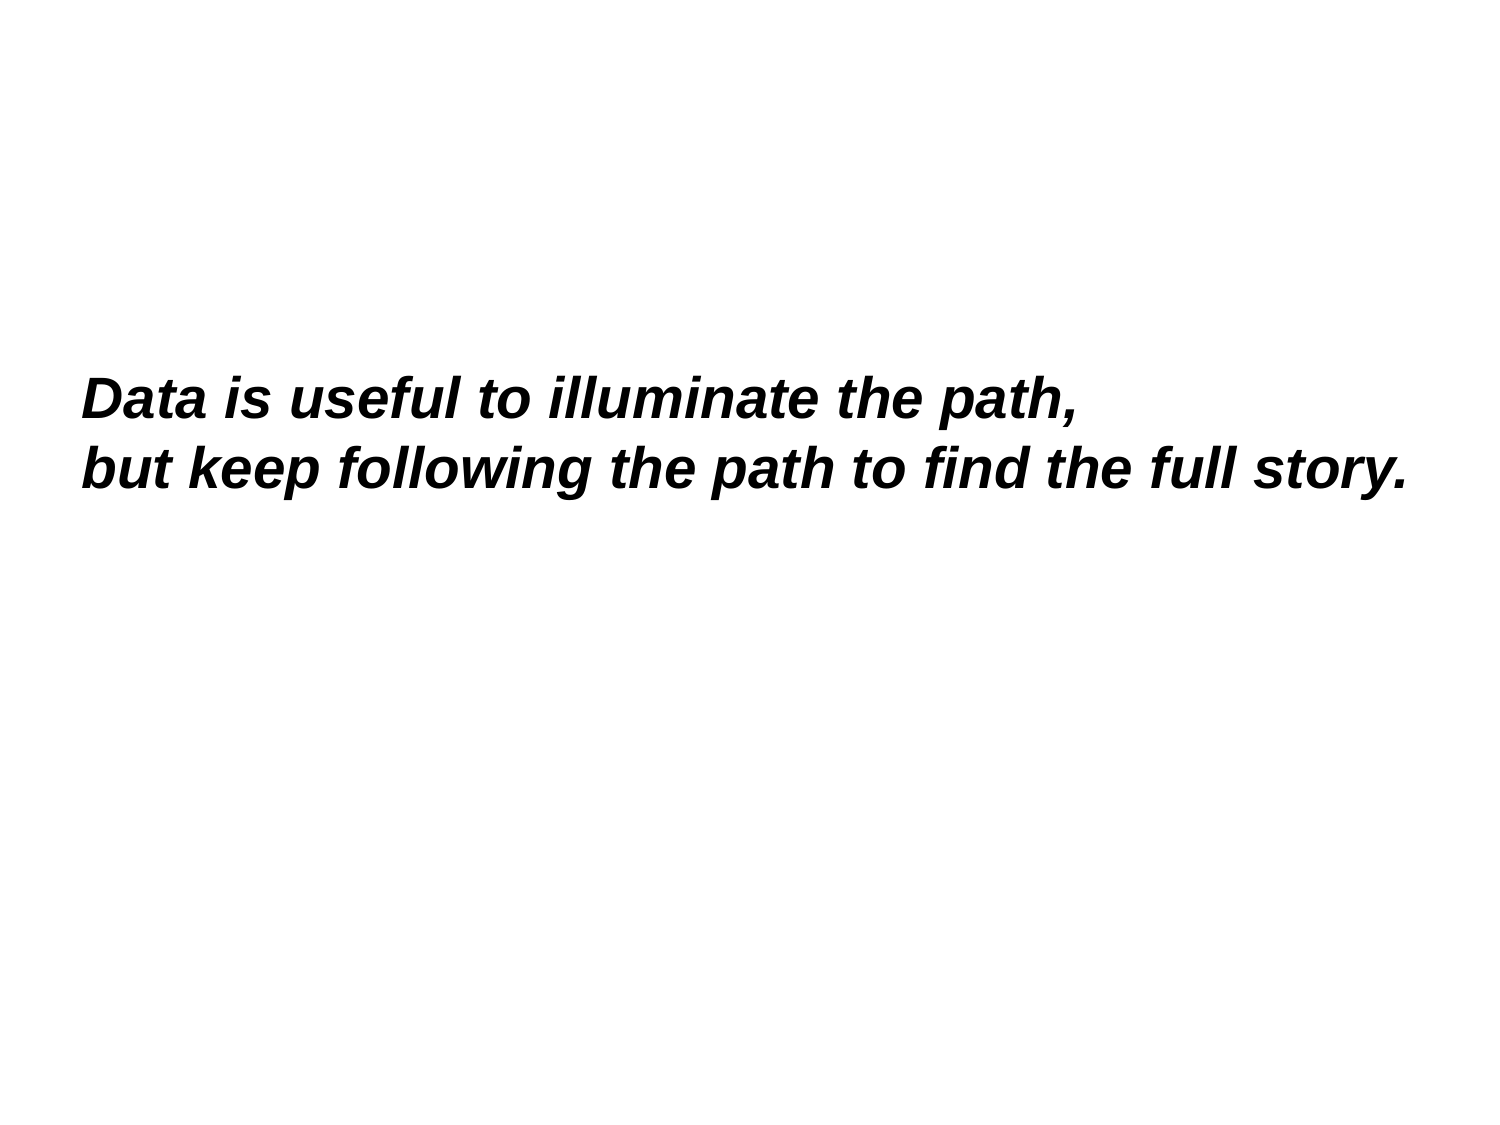

Data is useful to illuminate the path,
but keep following the path to find the full story.